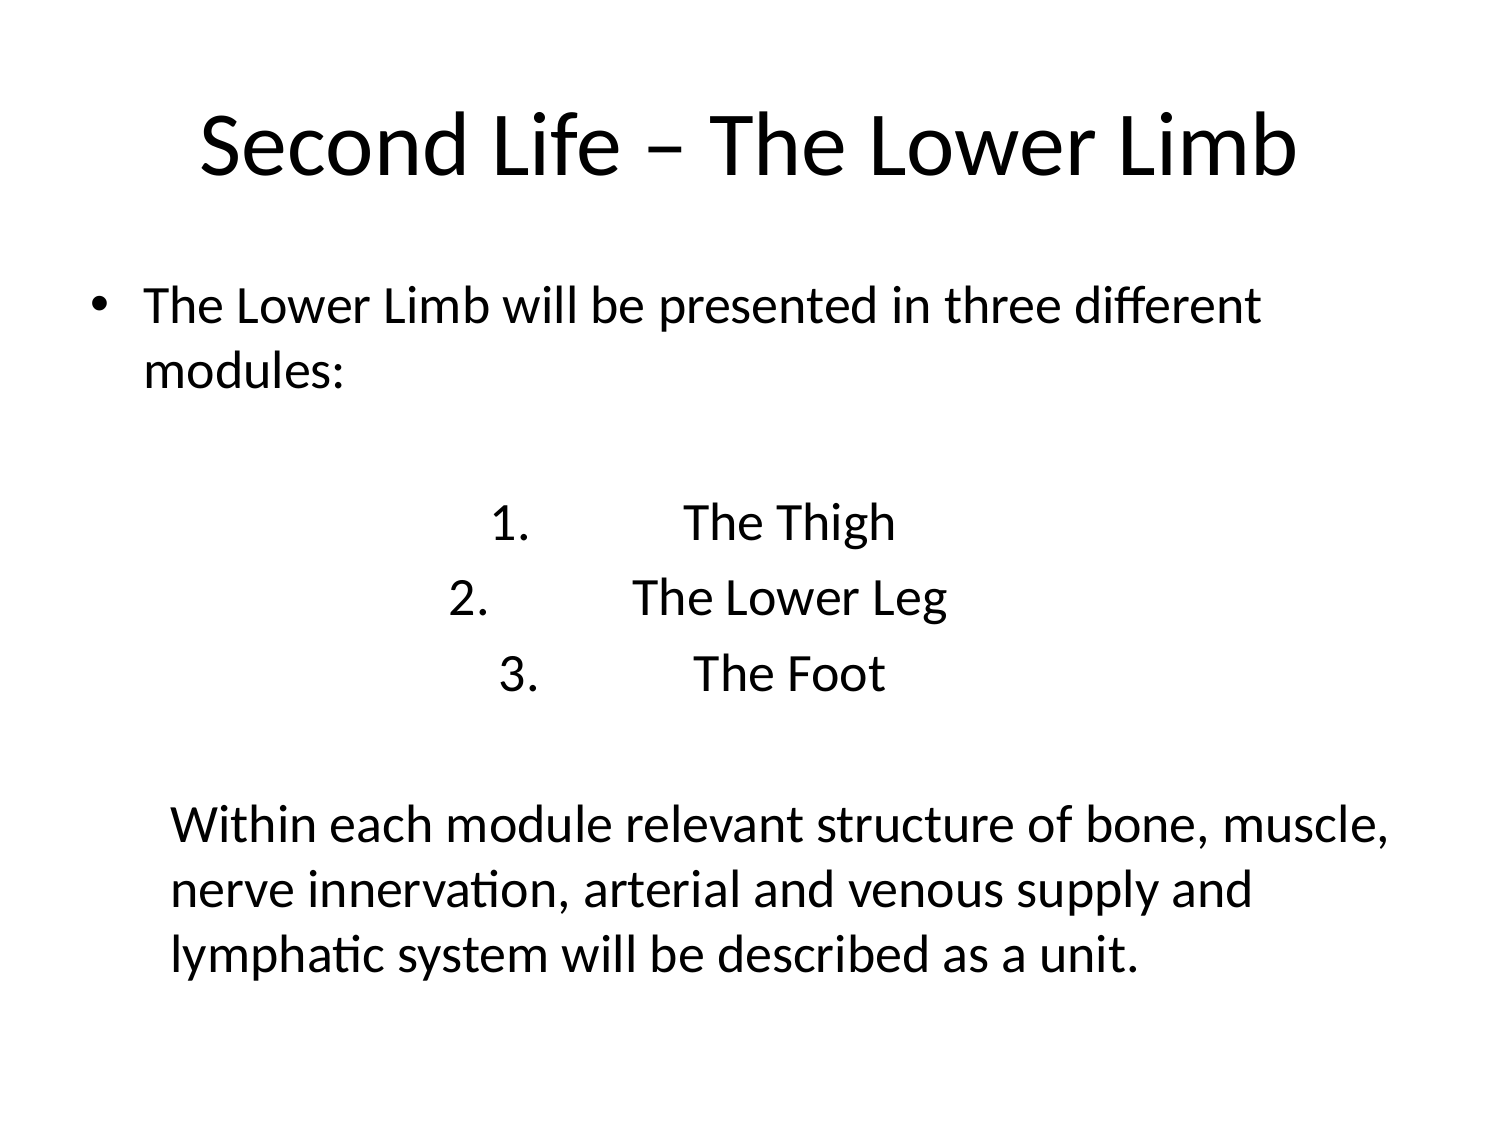

# Second Life – The Lower Limb
The Lower Limb will be presented in three different modules:

The Thigh
The Lower Leg
The Foot

	Within each module relevant structure of bone, muscle, nerve innervation, arterial and venous supply and lymphatic system will be described as a unit.